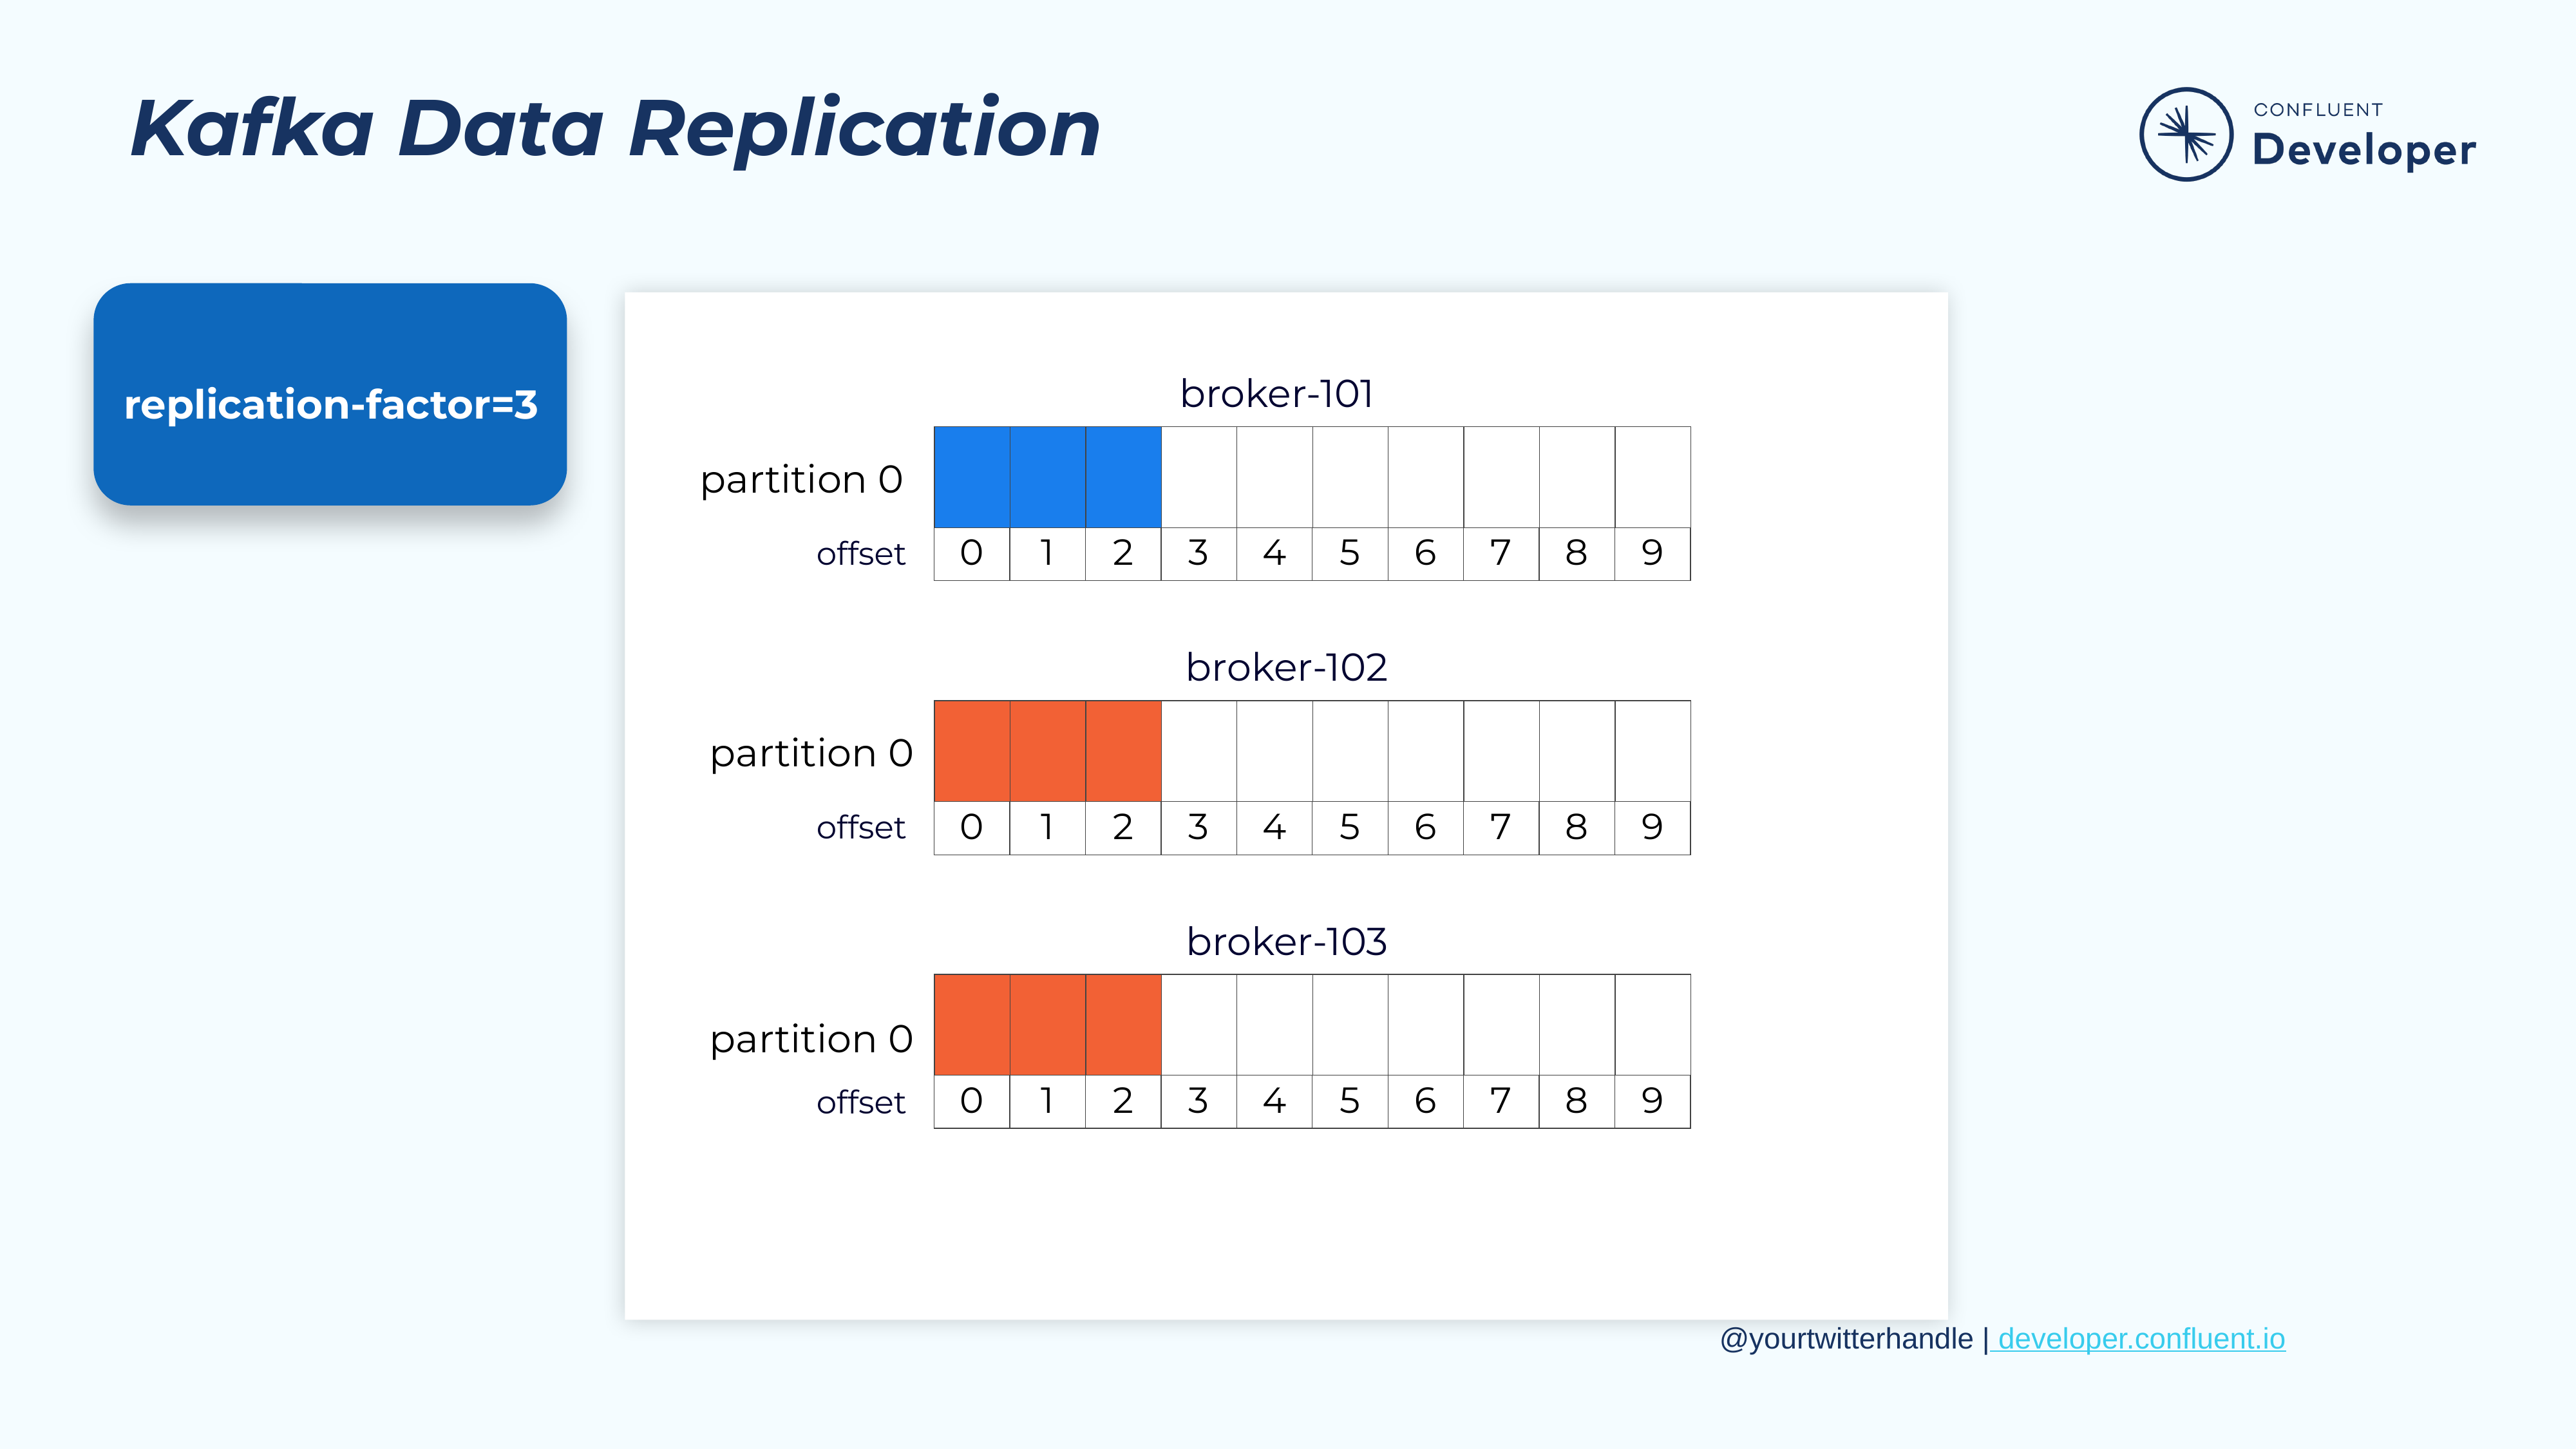

# Kafka Data Replication
replication-factor=3

broker-101
|  |  |  |  |  |  |  |  |  |  |
| --- | --- | --- | --- | --- | --- | --- | --- | --- | --- |
partition 0
offset
| 0 | 1 | 2 | 3 | 4 | 5 | 6 | 7 | 8 | 9 |
| --- | --- | --- | --- | --- | --- | --- | --- | --- | --- |
broker-102
|  |  |  |  |  |  |  |  |  |  |
| --- | --- | --- | --- | --- | --- | --- | --- | --- | --- |
partition 0
offset
| 0 | 1 | 2 | 3 | 4 | 5 | 6 | 7 | 8 | 9 |
| --- | --- | --- | --- | --- | --- | --- | --- | --- | --- |
broker-103
|  |  |  |  |  |  |  |  |  |  |
| --- | --- | --- | --- | --- | --- | --- | --- | --- | --- |
partition 0
offset
| 0 | 1 | 2 | 3 | 4 | 5 | 6 | 7 | 8 | 9 |
| --- | --- | --- | --- | --- | --- | --- | --- | --- | --- |